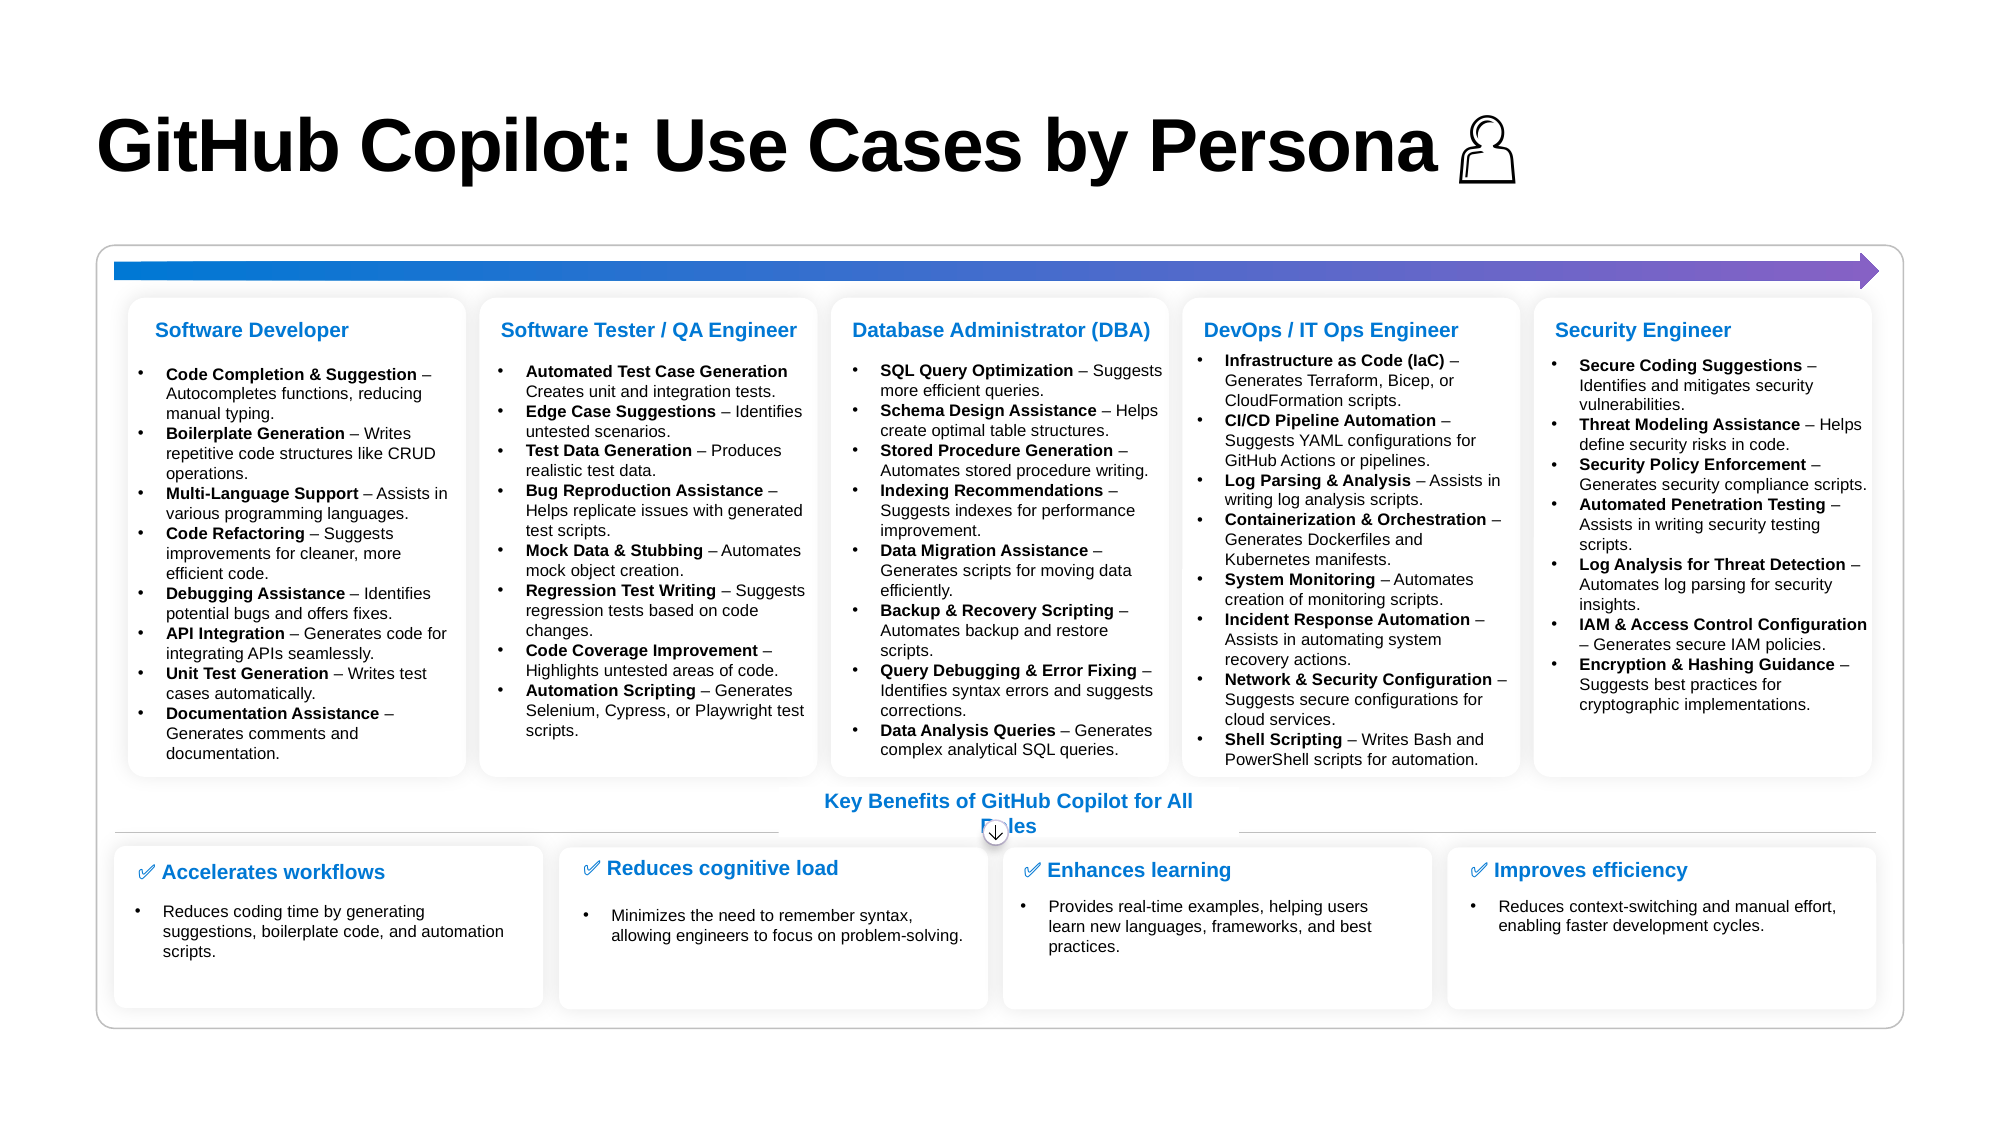

# GitHub Copilot: Use Cases by Persona 👤

 Software Developer
Software Tester / QA Engineer
Database Administrator (DBA)
DevOps / IT Ops Engineer
Security Engineer
Infrastructure as Code (IaC) – Generates Terraform, Bicep, or CloudFormation scripts.
CI/CD Pipeline Automation – Suggests YAML configurations for GitHub Actions or pipelines.
Log Parsing & Analysis – Assists in writing log analysis scripts.
Containerization & Orchestration – Generates Dockerfiles and Kubernetes manifests.
System Monitoring – Automates creation of monitoring scripts.
Incident Response Automation – Assists in automating system recovery actions.
Network & Security Configuration – Suggests secure configurations for cloud services.
Shell Scripting – Writes Bash and PowerShell scripts for automation.
Secure Coding Suggestions – Identifies and mitigates security vulnerabilities.
Threat Modeling Assistance – Helps define security risks in code.
Security Policy Enforcement – Generates security compliance scripts.
Automated Penetration Testing – Assists in writing security testing scripts.
Log Analysis for Threat Detection – Automates log parsing for security insights.
IAM & Access Control Configuration – Generates secure IAM policies.
Encryption & Hashing Guidance – Suggests best practices for cryptographic implementations.
SQL Query Optimization – Suggests more efficient queries.
Schema Design Assistance – Helps create optimal table structures.
Stored Procedure Generation – Automates stored procedure writing.
Indexing Recommendations – Suggests indexes for performance improvement.
Data Migration Assistance – Generates scripts for moving data efficiently.
Backup & Recovery Scripting – Automates backup and restore scripts.
Query Debugging & Error Fixing – Identifies syntax errors and suggests corrections.
Data Analysis Queries – Generates complex analytical SQL queries.

Automated Test Case Generation Creates unit and integration tests.
Edge Case Suggestions – Identifies untested scenarios.
Test Data Generation – Produces realistic test data.
Bug Reproduction Assistance – Helps replicate issues with generated test scripts.
Mock Data & Stubbing – Automates mock object creation.
Regression Test Writing – Suggests regression tests based on code changes.
Code Coverage Improvement – Highlights untested areas of code.
Automation Scripting – Generates Selenium, Cypress, or Playwright test scripts.
Code Completion & Suggestion – Autocompletes functions, reducing manual typing.
Boilerplate Generation – Writes repetitive code structures like CRUD operations.
Multi-Language Support – Assists in various programming languages.
Code Refactoring – Suggests improvements for cleaner, more efficient code.
Debugging Assistance – Identifies potential bugs and offers fixes.
API Integration – Generates code for integrating APIs seamlessly.
Unit Test Generation – Writes test cases automatically.
Documentation Assistance – Generates comments and documentation.
Key Benefits of GitHub Copilot for All Roles

✅ Reduces cognitive load
✅ Enhances learning
✅ Improves efficiency
✅ Accelerates workflows
Reduces context-switching and manual effort, enabling faster development cycles.
Provides real-time examples, helping users learn new languages, frameworks, and best practices.
Reduces coding time by generating suggestions, boilerplate code, and automation scripts.
Minimizes the need to remember syntax, allowing engineers to focus on problem-solving.